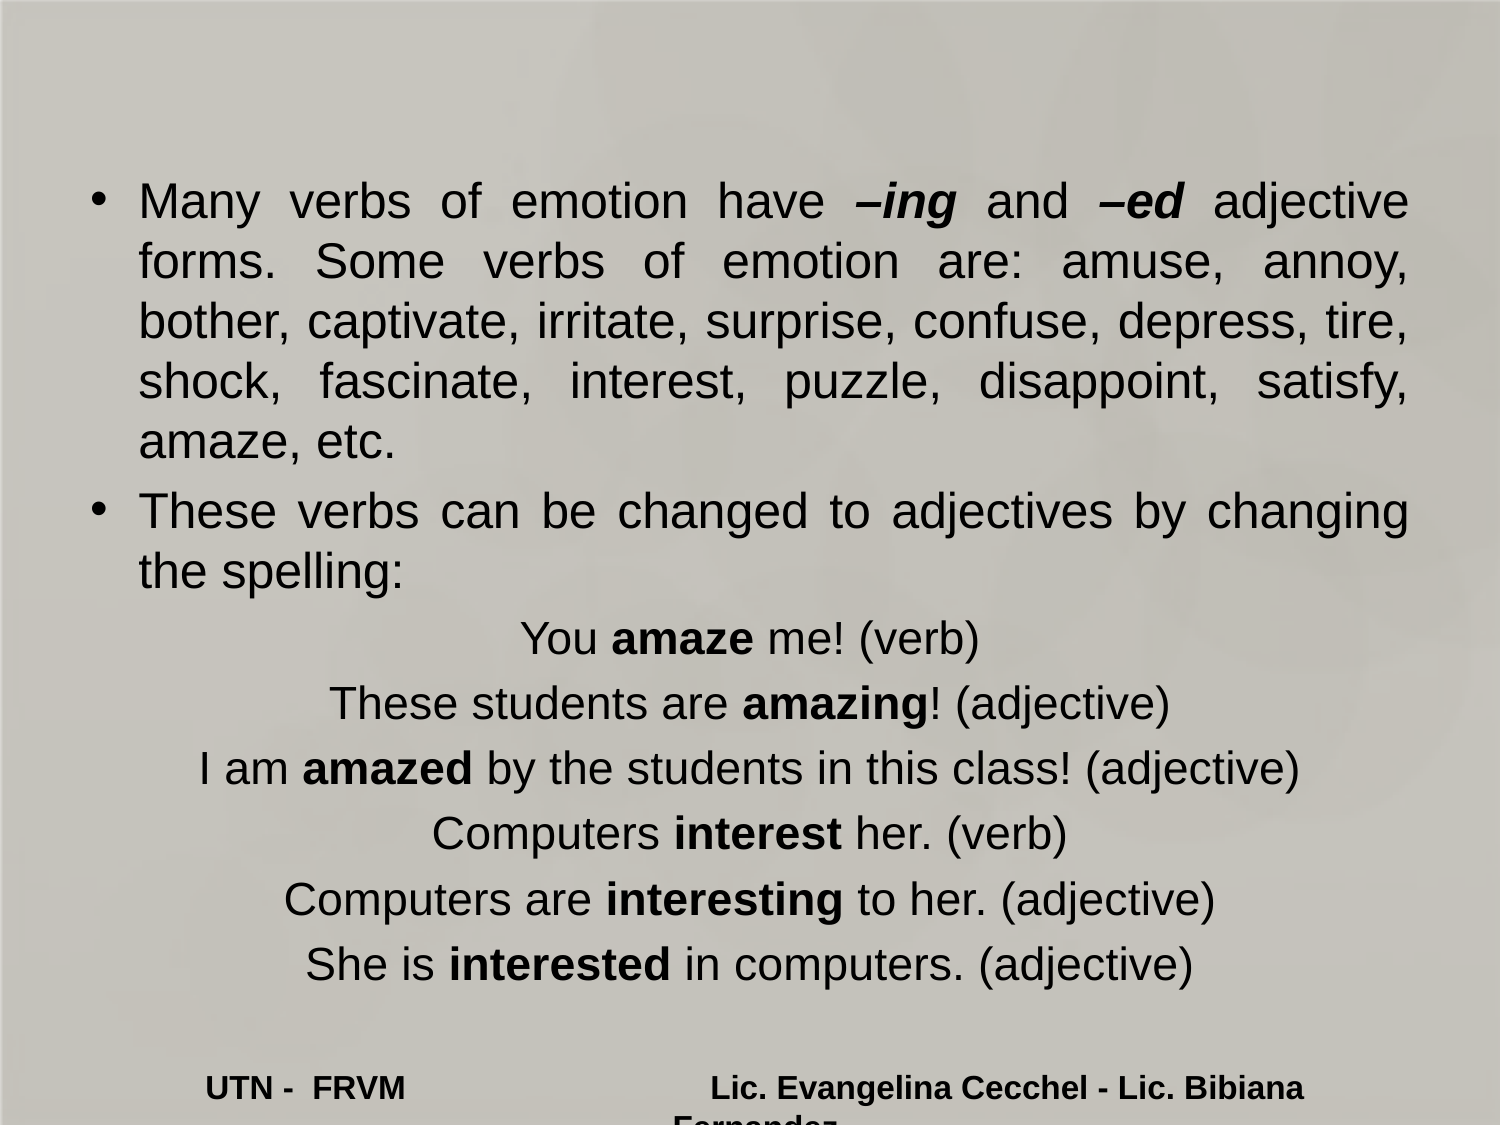

Many verbs of emotion have –ing and –ed adjective forms. Some verbs of emotion are: amuse, annoy, bother, captivate, irritate, surprise, confuse, depress, tire, shock, fascinate, interest, puzzle, disappoint, satisfy, amaze, etc.
These verbs can be changed to adjectives by changing the spelling:
You amaze me! (verb)
These students are amazing! (adjective)
I am amazed by the students in this class! (adjective)
Computers interest her. (verb)
Computers are interesting to her. (adjective)
She is interested in computers. (adjective)

UTN -  FRVM                                 Lic. Evangelina Cecchel - Lic. Bibiana Fernandez